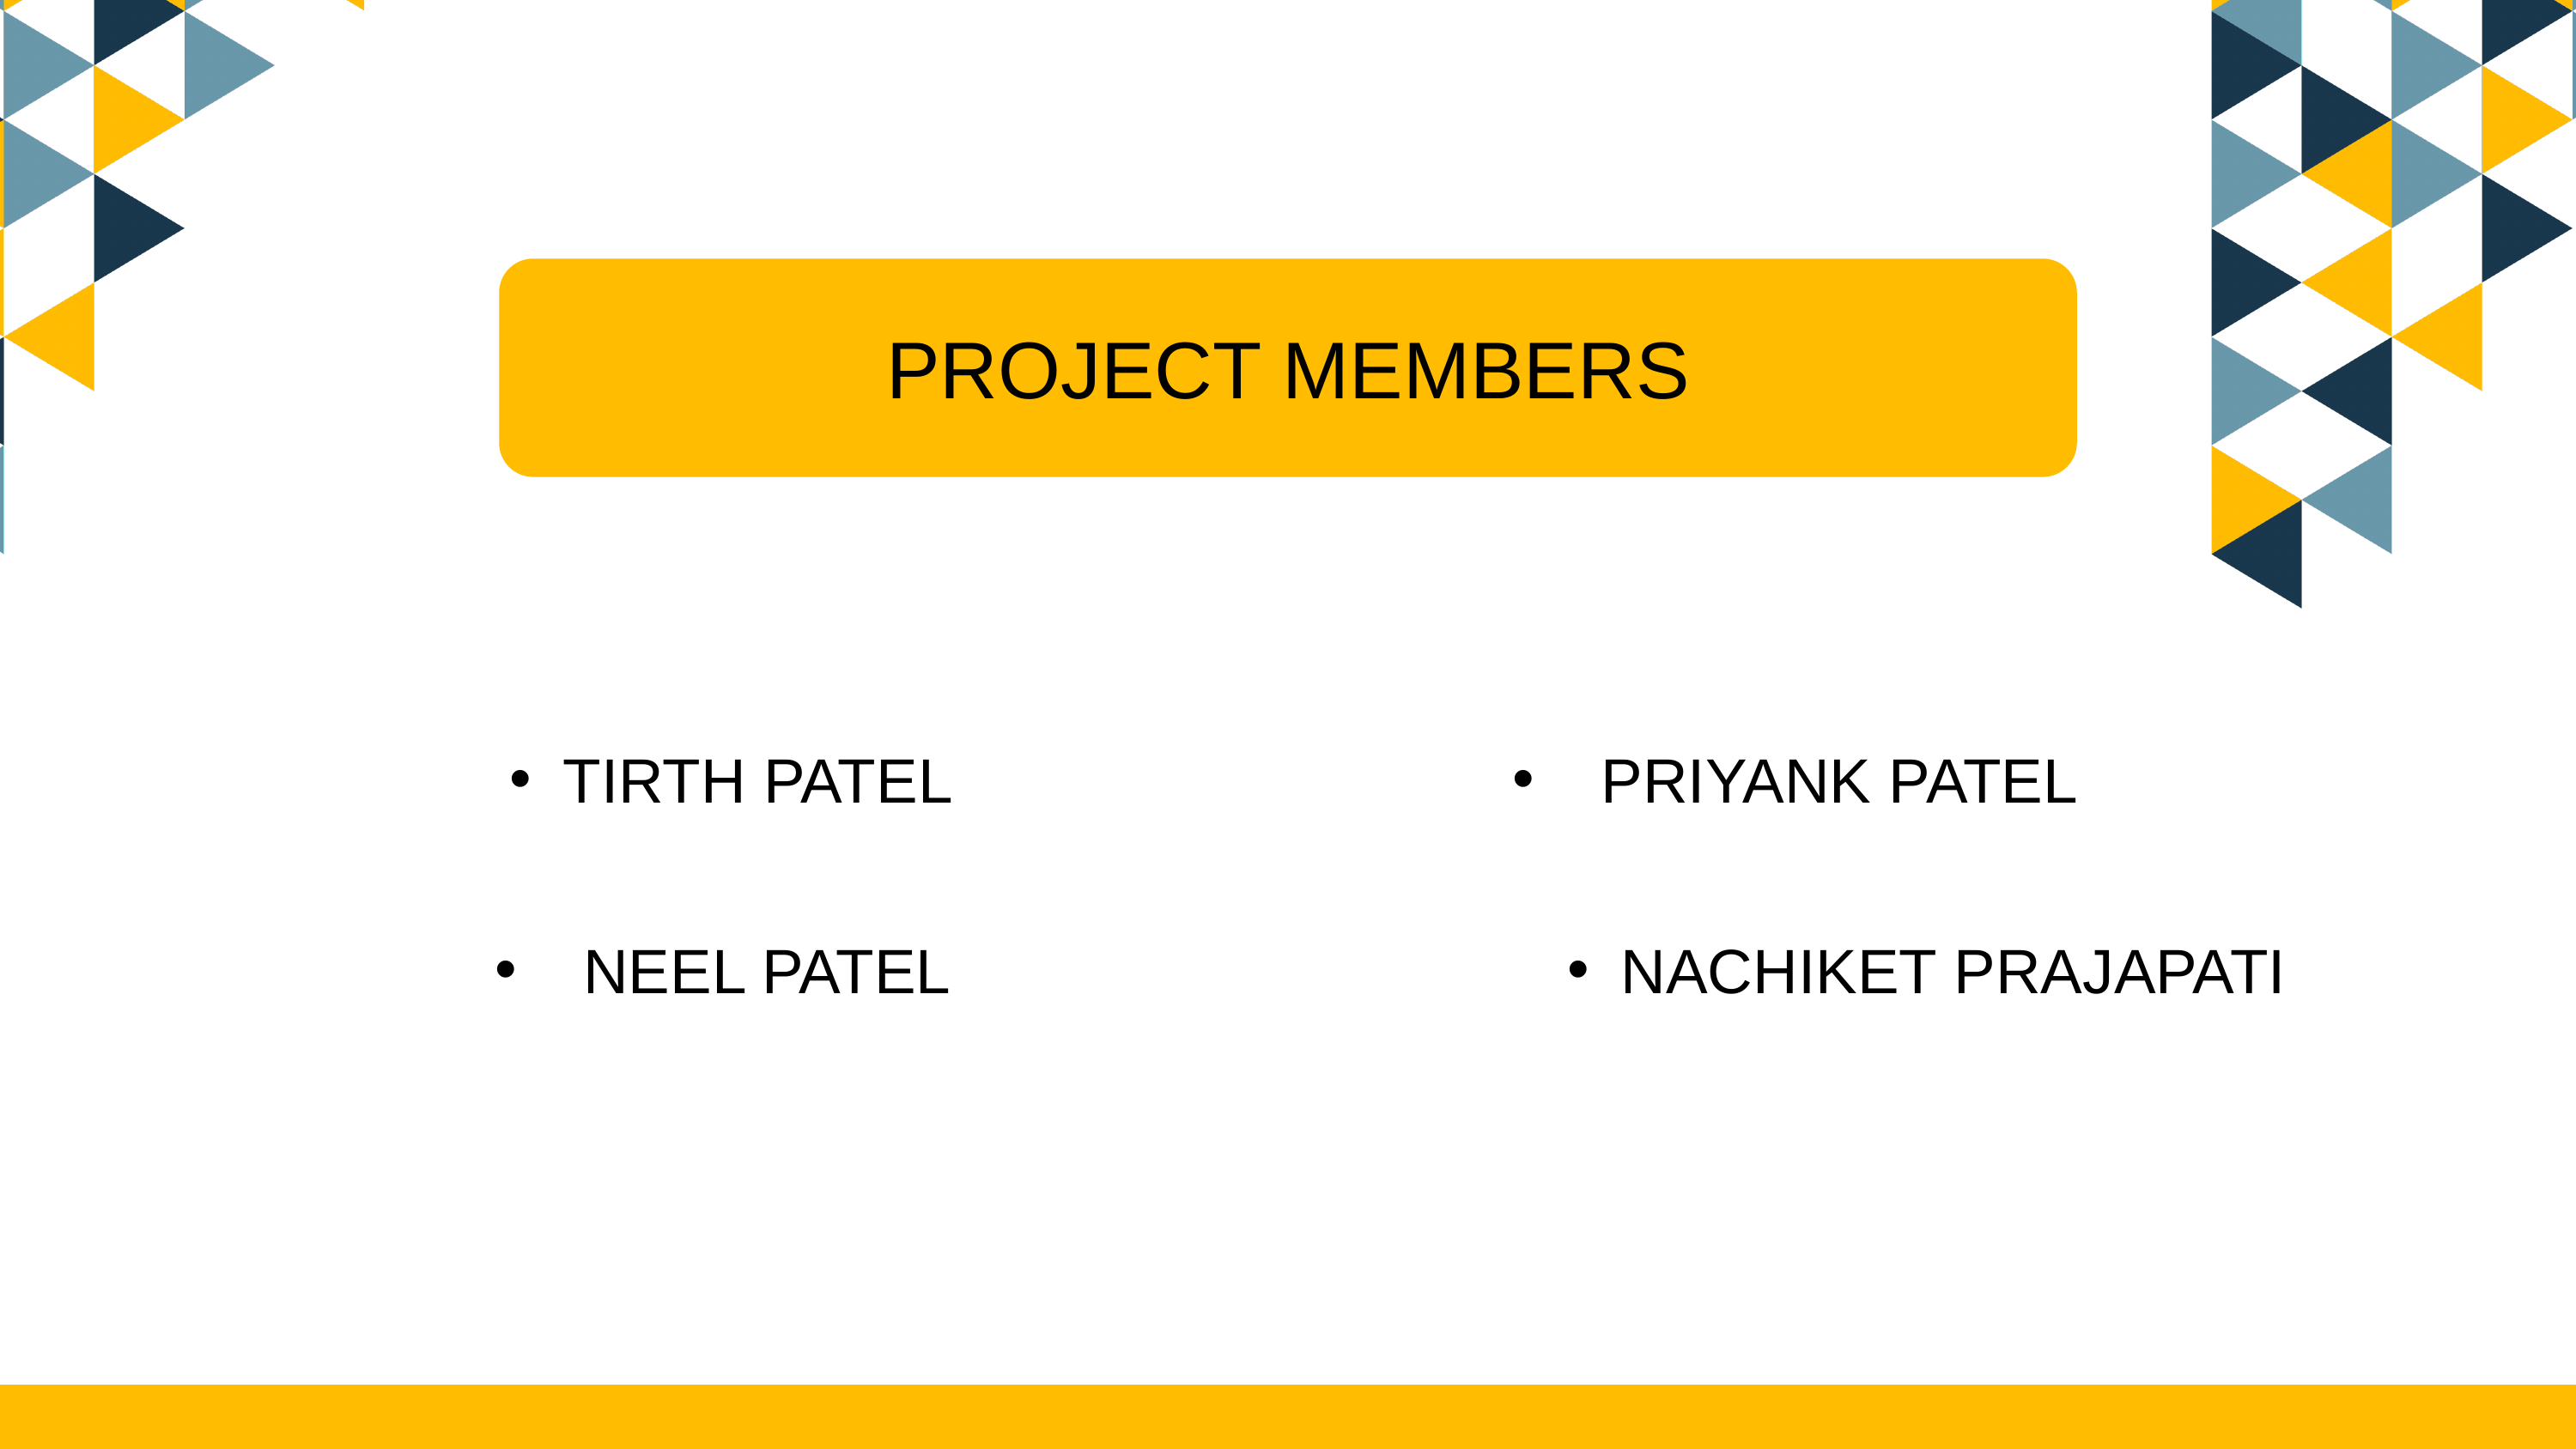

PROJECT MEMBERS
TIRTH PATEL
  PRIYANK PATEL
  NEEL PATEL
NACHIKET PRAJAPATI